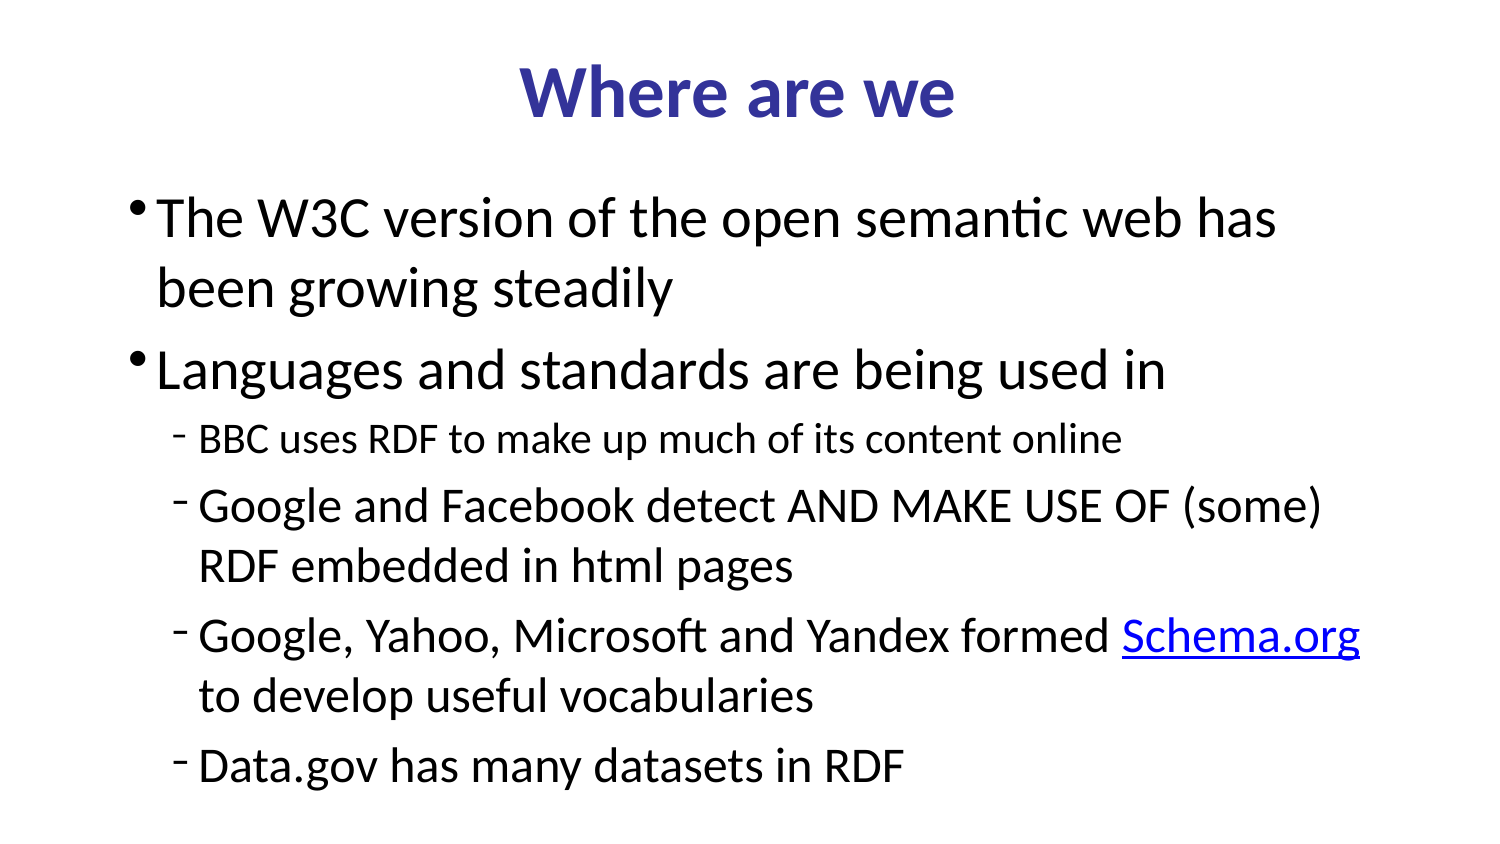

# Where are we
The W3C version of the open semantic web has been growing steadily
Languages and standards are being used in
BBC uses RDF to make up much of its content online
Google and Facebook detect AND MAKE USE OF (some) RDF embedded in html pages
Google, Yahoo, Microsoft and Yandex formed Schema.org to develop useful vocabularies
Data.gov has many datasets in RDF